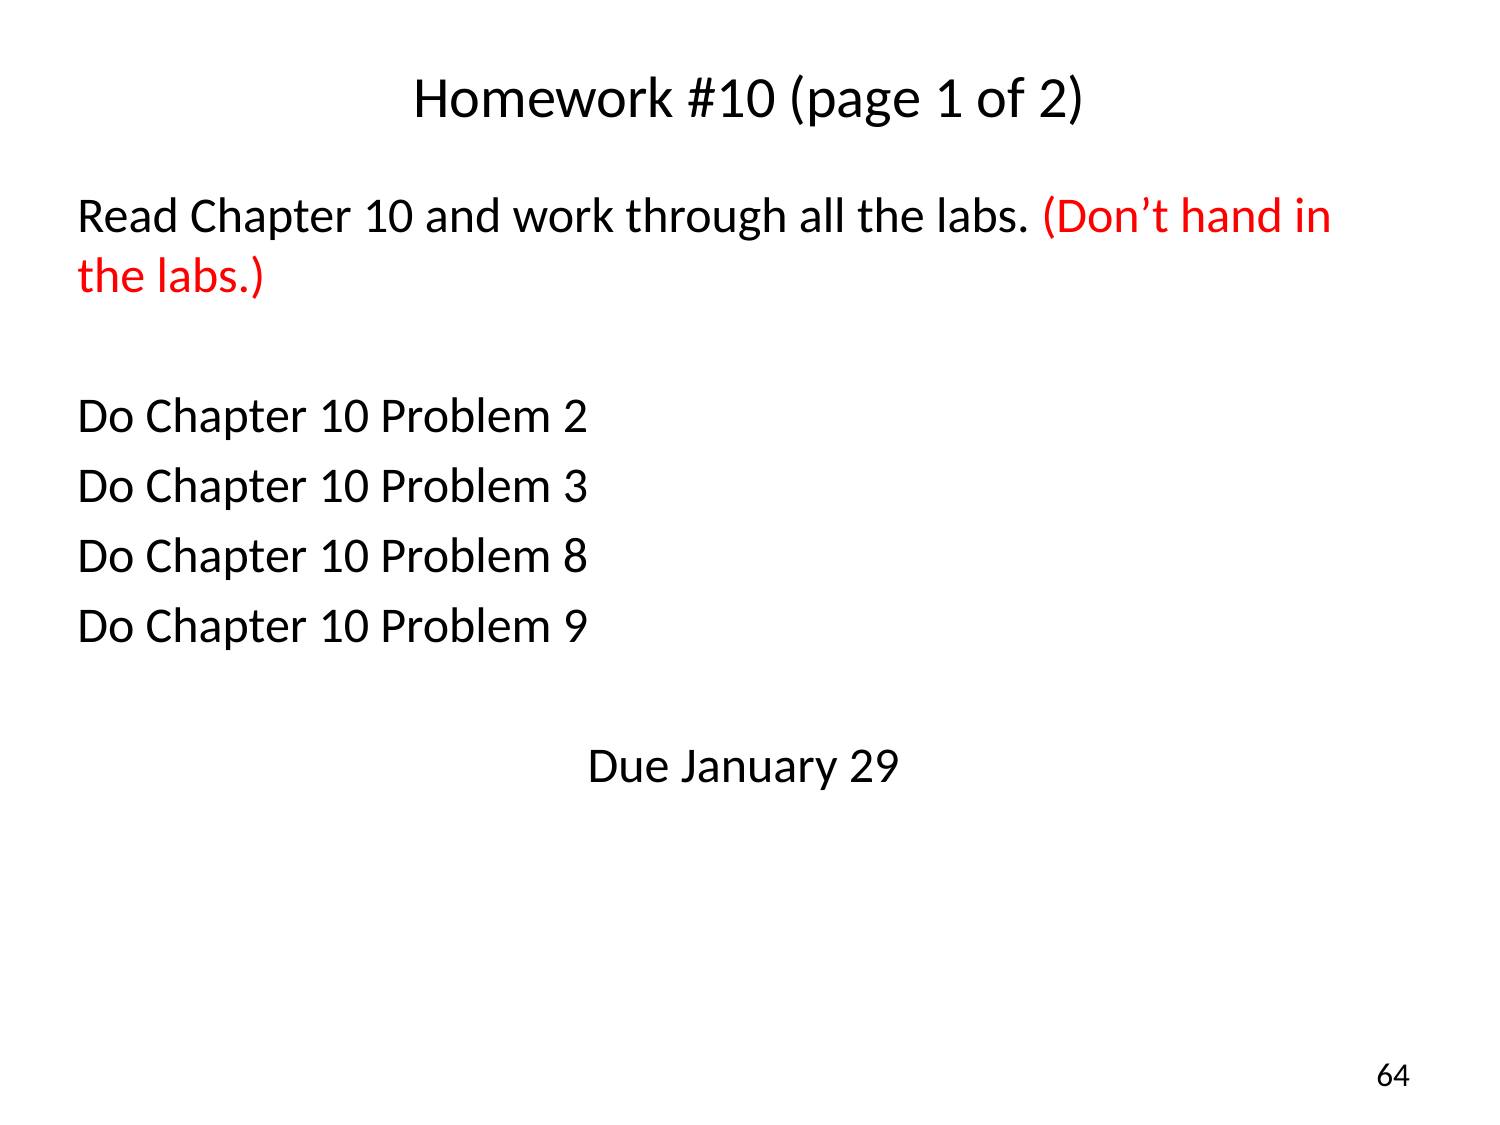

# Homework #10 (page 1 of 2)
Read Chapter 10 and work through all the labs. (Don’t hand in the labs.)

Do Chapter 10 Problem 2
Do Chapter 10 Problem 3
Do Chapter 10 Problem 8
Do Chapter 10 Problem 9

Due January 29

64